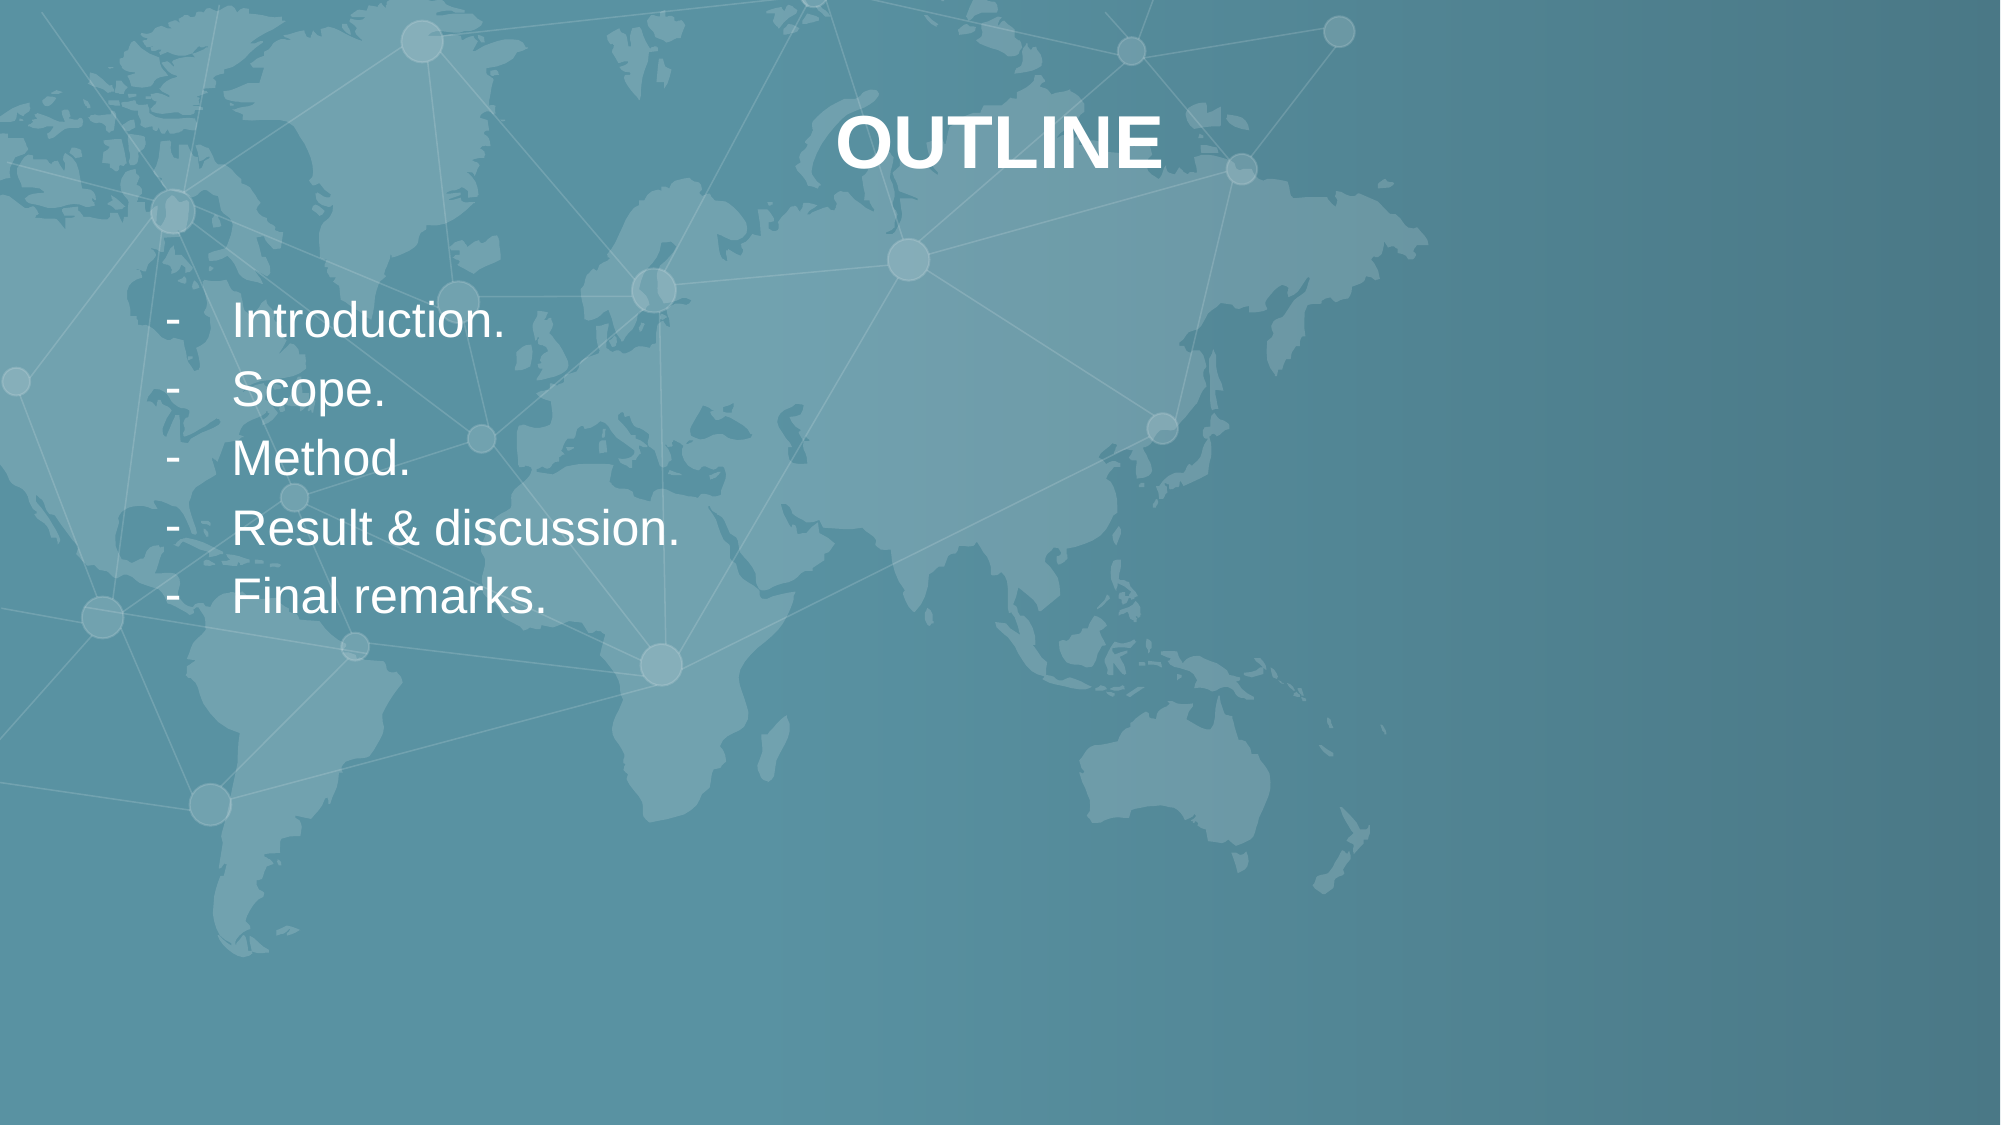

OUTLINE
Introduction.
Scope.
Method.
Result & discussion.
Final remarks.